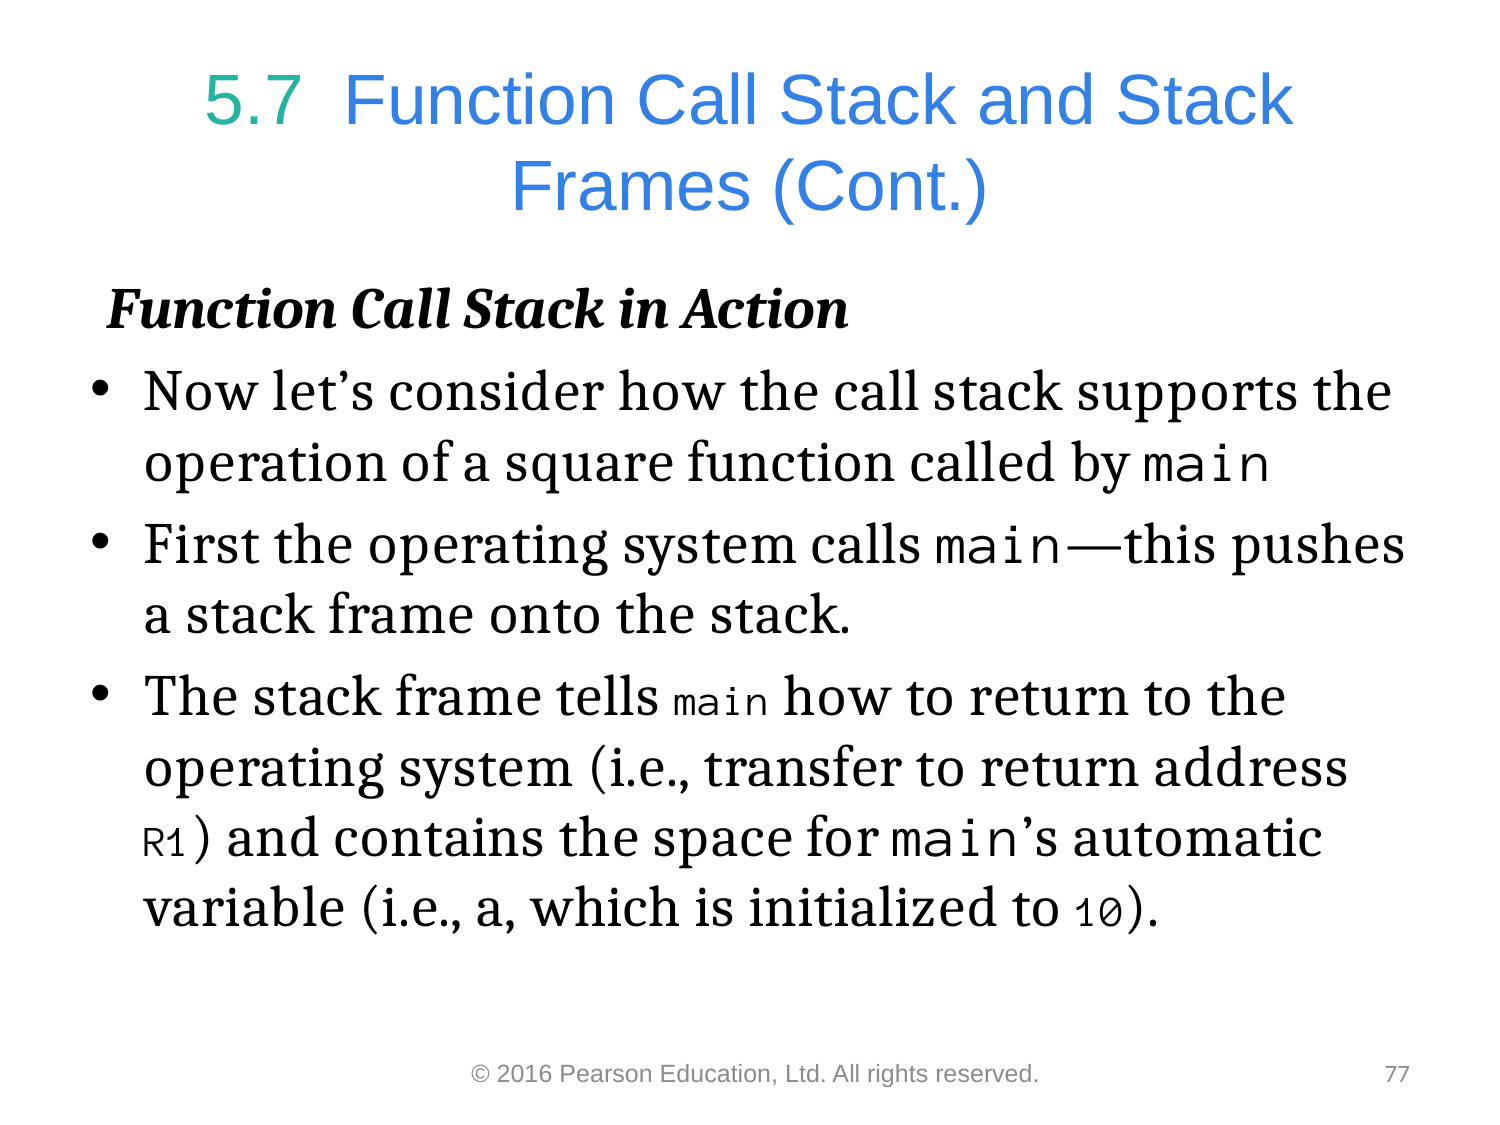

# 5.7  Function Call Stack and Stack Frames (Cont.)
Function Call Stack in Action
Now let’s consider how the call stack supports the operation of a square function called by main
First the operating system calls main—this pushes a stack frame onto the stack.
The stack frame tells main how to return to the operating system (i.e., transfer to return address R1) and contains the space for main’s automatic variable (i.e., a, which is initialized to 10).
© 2016 Pearson Education, Ltd. All rights reserved.
77